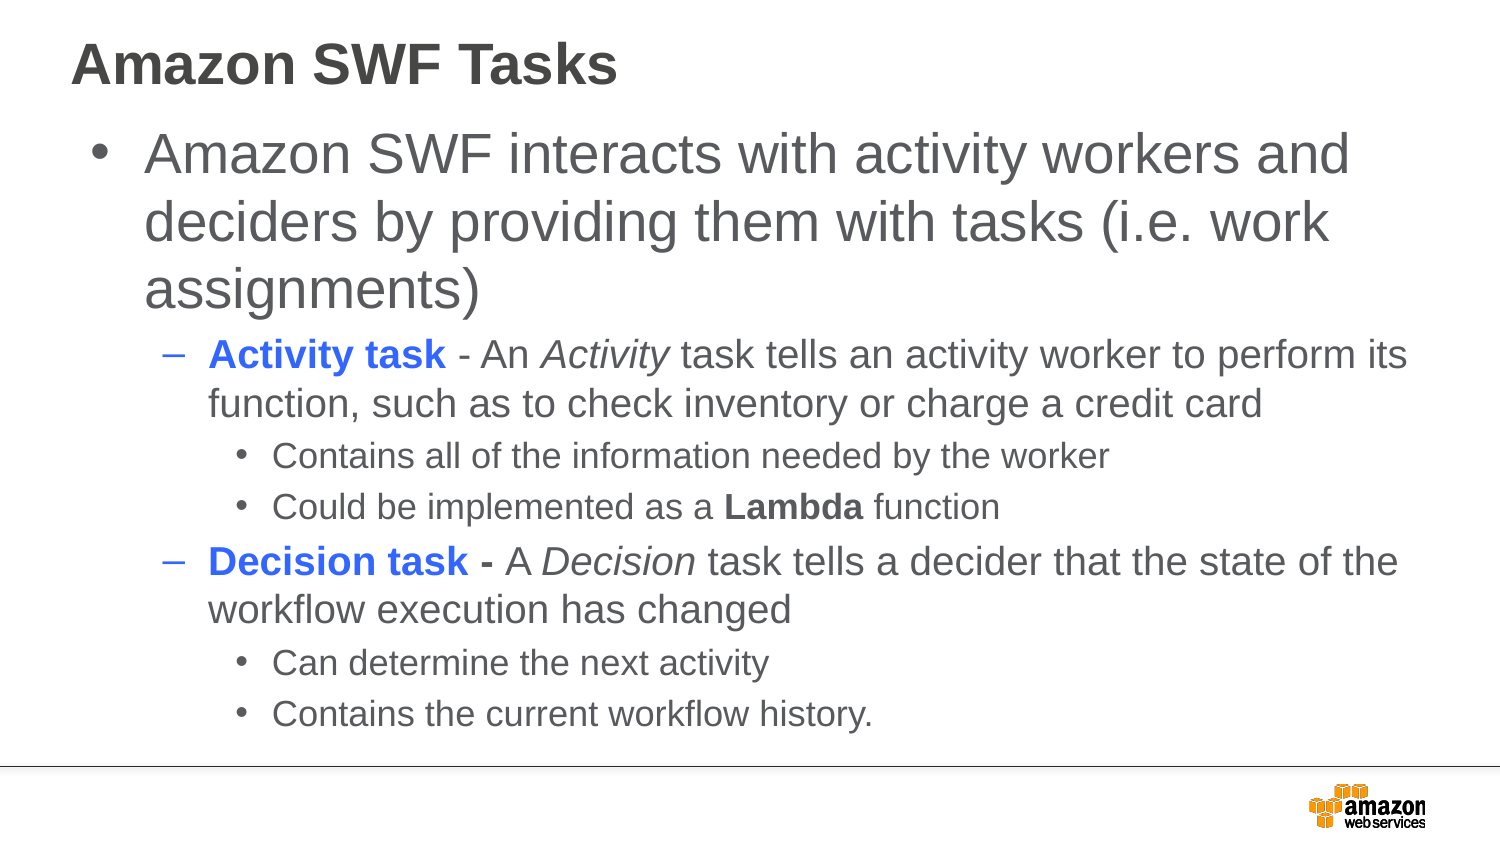

# Amazon SWF Tasks
Amazon SWF interacts with activity workers and deciders by providing them with tasks (i.e. work assignments)
Activity task - An Activity task tells an activity worker to perform its function, such as to check inventory or charge a credit card
Contains all of the information needed by the worker
Could be implemented as a Lambda function
Decision task - A Decision task tells a decider that the state of the workflow execution has changed
Can determine the next activity
Contains the current workflow history.